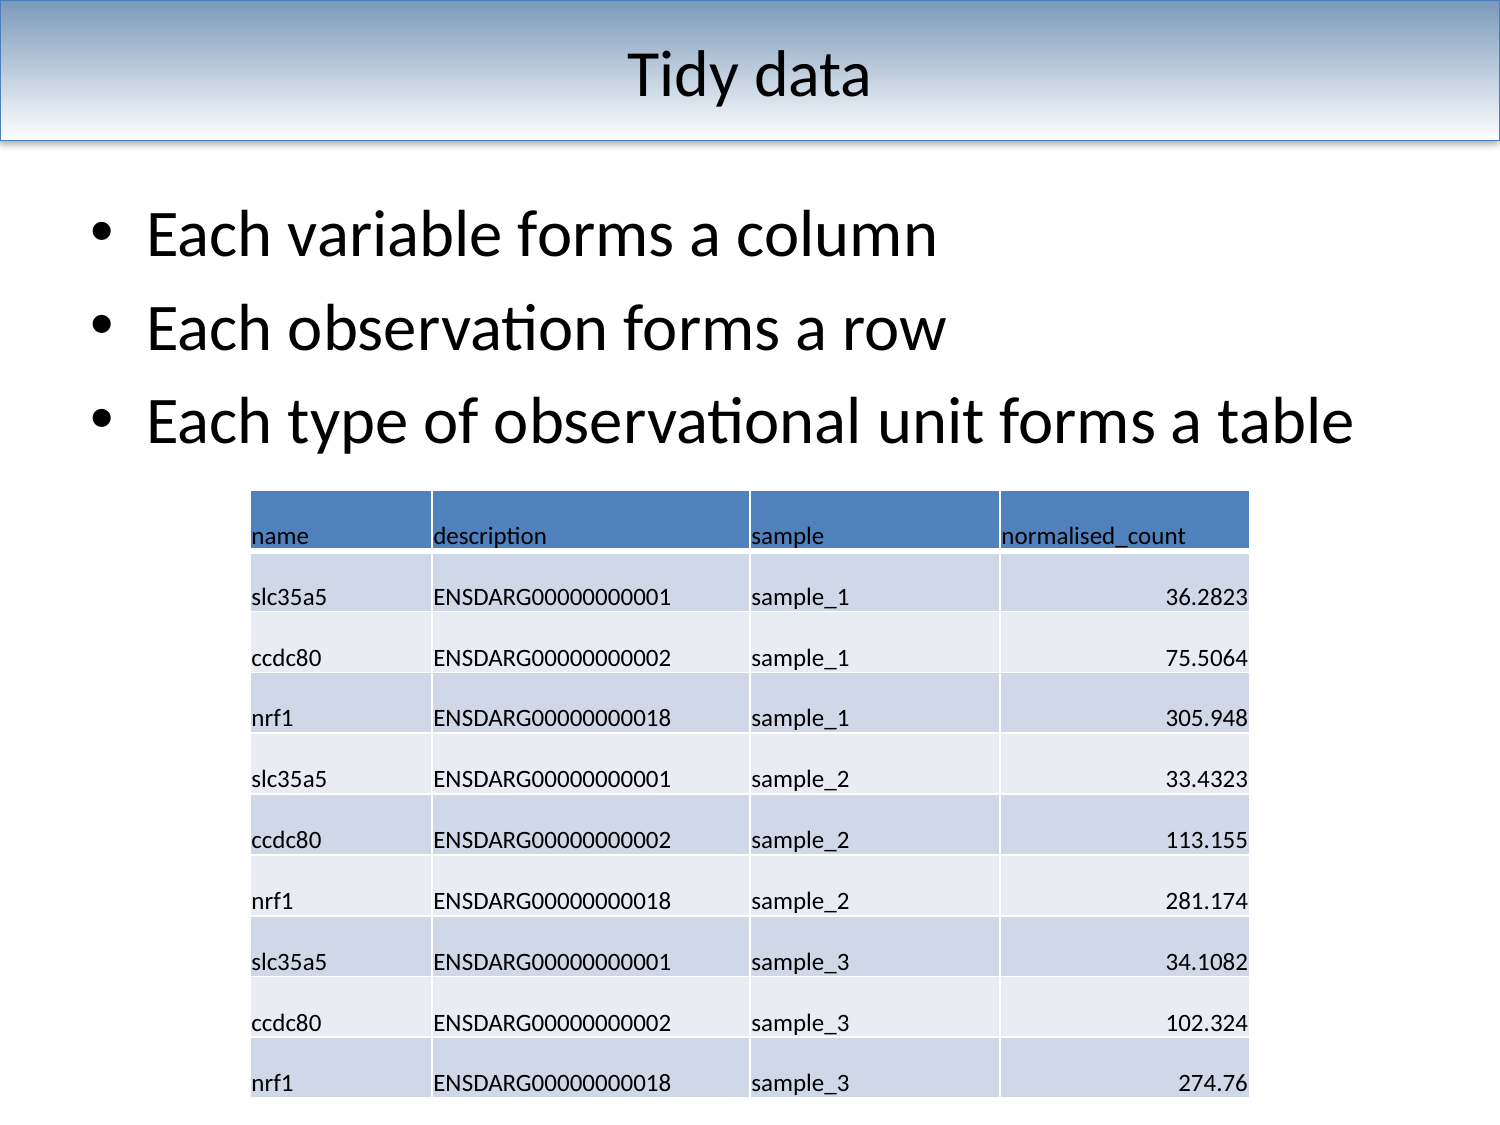

# Tidy data
Each variable forms a column
Each observation forms a row
Each type of observational unit forms a table
| name | description | sample\_1 | sample\_2 | sample\_3 |
| --- | --- | --- | --- | --- |
| slc35a5 | ENSDARG00000000001 | 36.28229146 | 33.4323 | 34.1081598 |
| ccdc80 | ENSDARG00000000002 | 75.50639034 | 113.155 | 102.324479 |
| nrf1 | ENSDARG00000000018 | 305.9479712 | 281.174 | 274.760176 |
| name | description | sample | normalised\_count |
| --- | --- | --- | --- |
| slc35a5 | ENSDARG00000000001 | sample\_1 | 36.2823 |
| ccdc80 | ENSDARG00000000002 | sample\_1 | 75.5064 |
| nrf1 | ENSDARG00000000018 | sample\_1 | 305.948 |
| slc35a5 | ENSDARG00000000001 | sample\_2 | 33.4323 |
| ccdc80 | ENSDARG00000000002 | sample\_2 | 113.155 |
| nrf1 | ENSDARG00000000018 | sample\_2 | 281.174 |
| slc35a5 | ENSDARG00000000001 | sample\_3 | 34.1082 |
| ccdc80 | ENSDARG00000000002 | sample\_3 | 102.324 |
| nrf1 | ENSDARG00000000018 | sample\_3 | 274.76 |